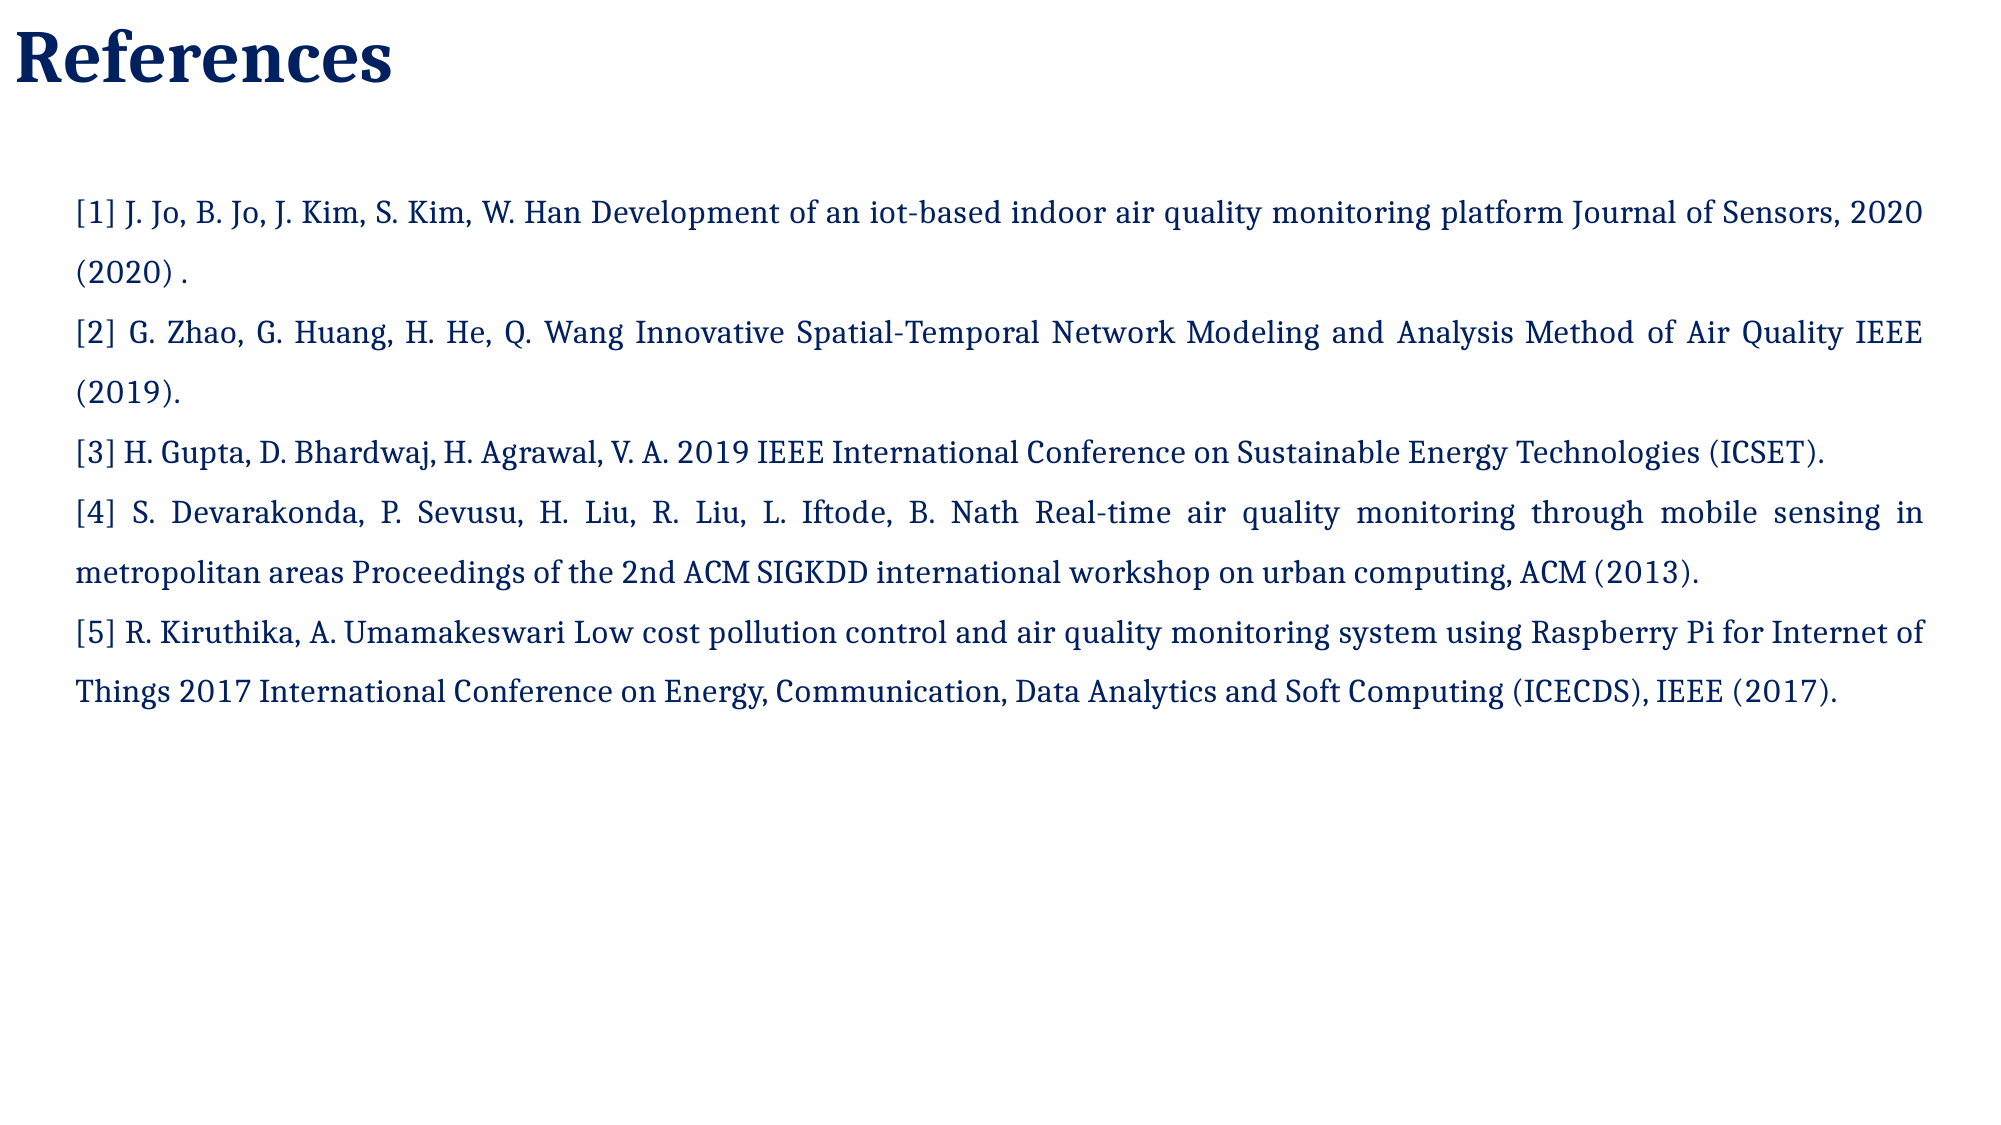

References
[1] J. Jo, B. Jo, J. Kim, S. Kim, W. Han Development of an iot-based indoor air quality monitoring platform Journal of Sensors, 2020 (2020) .
[2] G. Zhao, G. Huang, H. He, Q. Wang Innovative Spatial-Temporal Network Modeling and Analysis Method of Air Quality IEEE (2019).
[3] H. Gupta, D. Bhardwaj, H. Agrawal, V. A. 2019 IEEE International Conference on Sustainable Energy Technologies (ICSET).
[4] S. Devarakonda, P. Sevusu, H. Liu, R. Liu, L. Iftode, B. Nath Real-time air quality monitoring through mobile sensing in metropolitan areas Proceedings of the 2nd ACM SIGKDD international workshop on urban computing, ACM (2013).
[5] R. Kiruthika, A. Umamakeswari Low cost pollution control and air quality monitoring system using Raspberry Pi for Internet of Things 2017 International Conference on Energy, Communication, Data Analytics and Soft Computing (ICECDS), IEEE (2017).